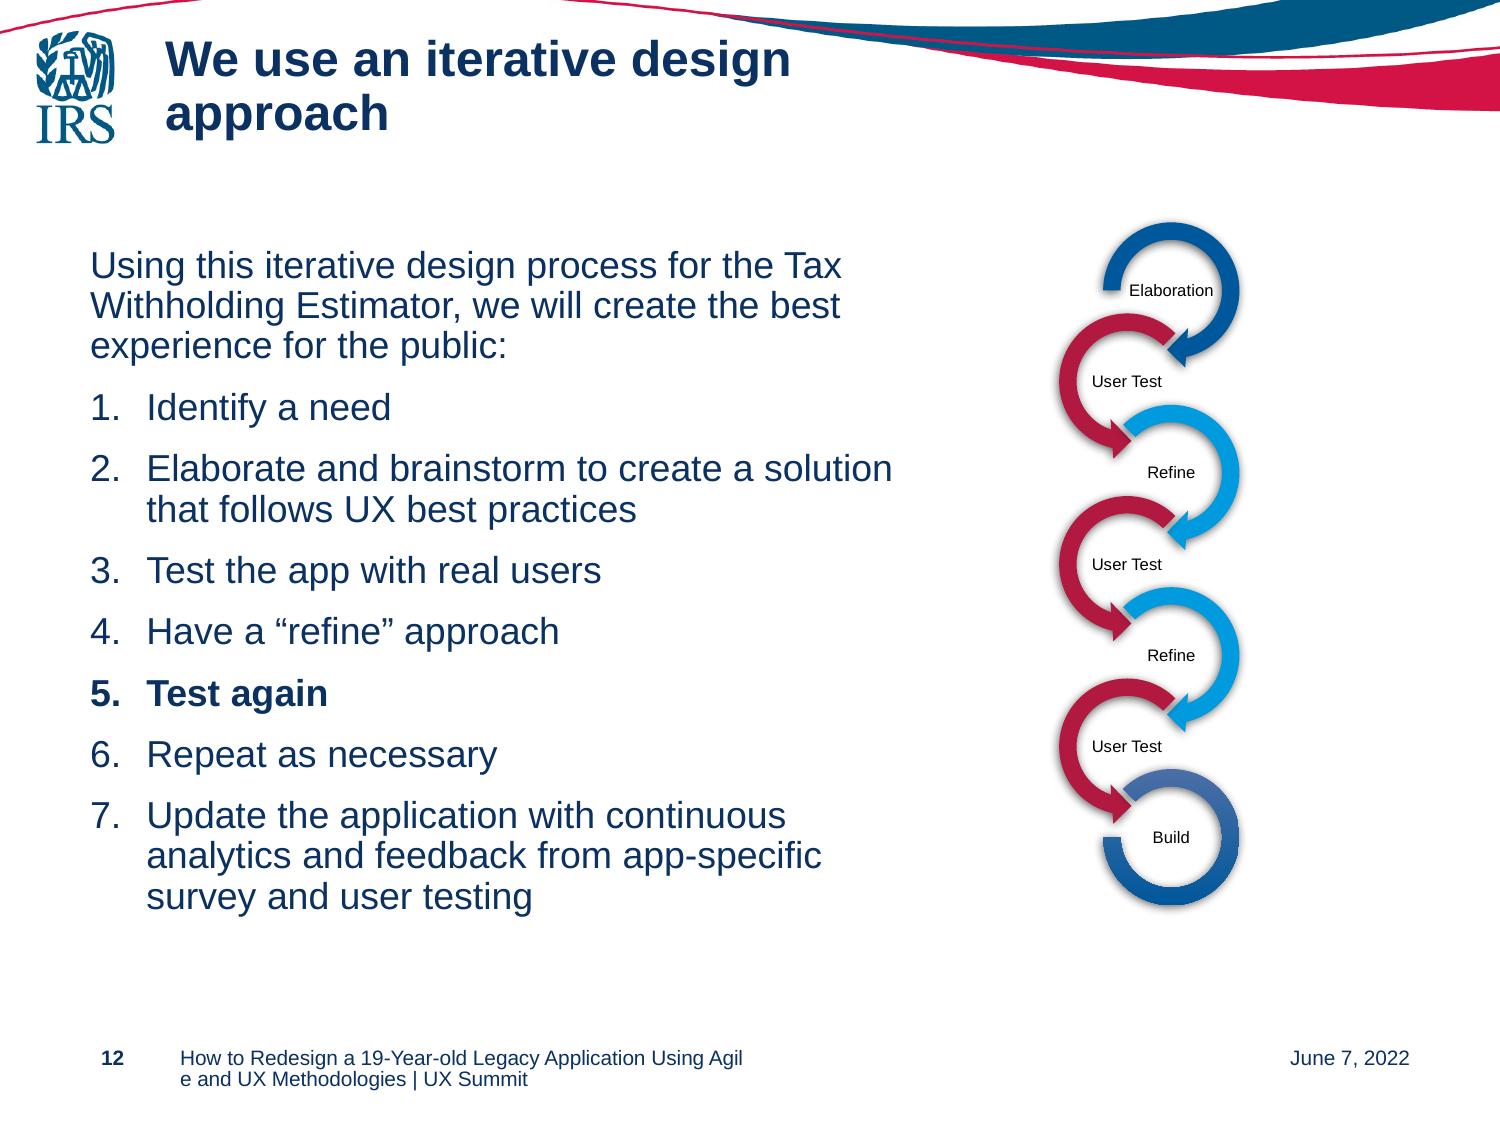

# We use an iterative design  approach

Using this iterative design process for the Tax Withholding Estimator, we will create the best experience for the public:
Identify a need
Elaborate and brainstorm to create a solution that follows UX best practices
Test the app with real users
Have a “refine” approach
Test again
Repeat as necessary
Update the application with continuous analytics and feedback from app-specific survey and user testing
Elaboration
User Test
Refine
User Test
Refine
User Test
Build
12
How to Redesign a 19-Year-old Legacy Application Using Agile and UX Methodologies | UX Summit
June 7, 2022